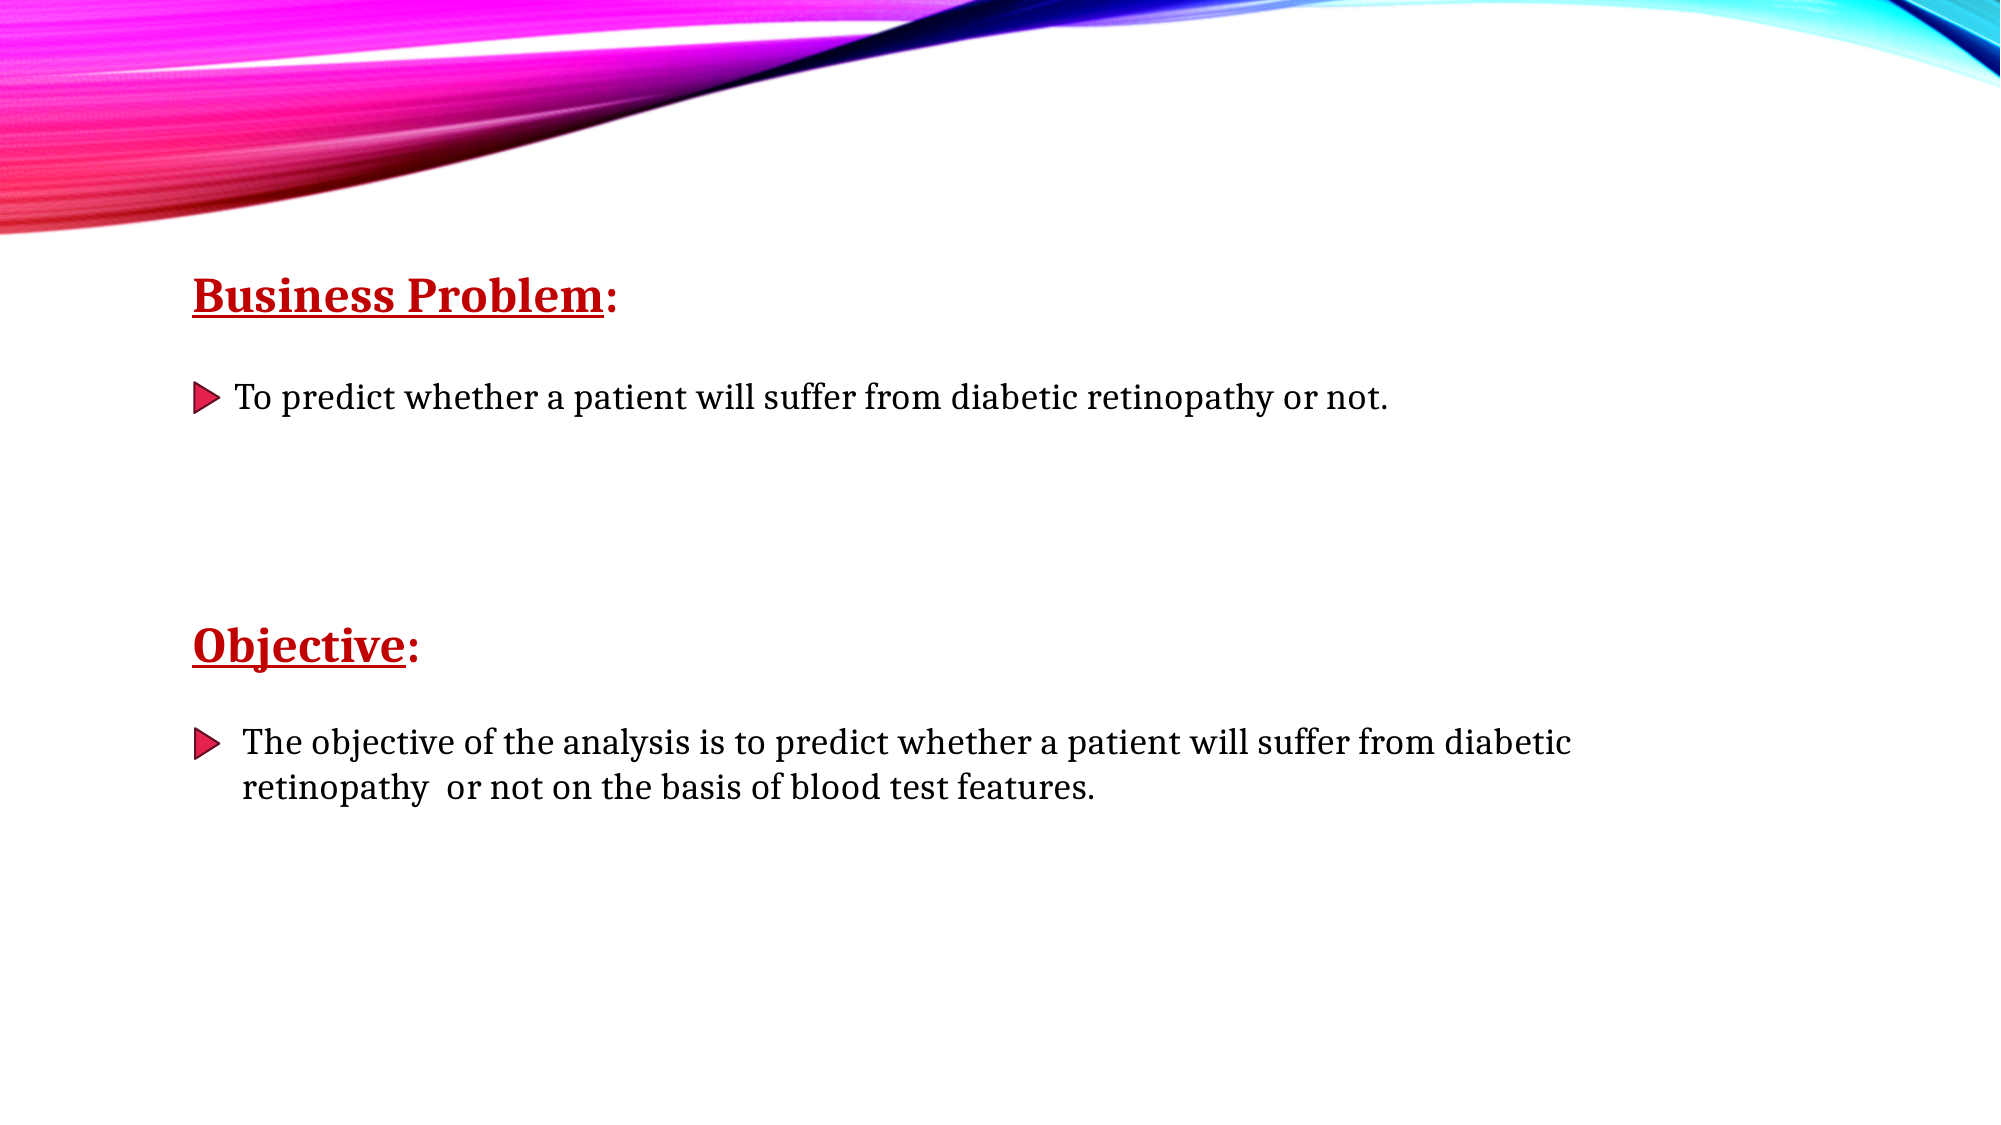

Business Problem:

     To predict whether a patient will suffer from diabetic retinopathy or not.

Objective:

      The objective of the analysis is to predict whether a patient will suffer from diabetic
      retinopathy  or not on the basis of blood test features.